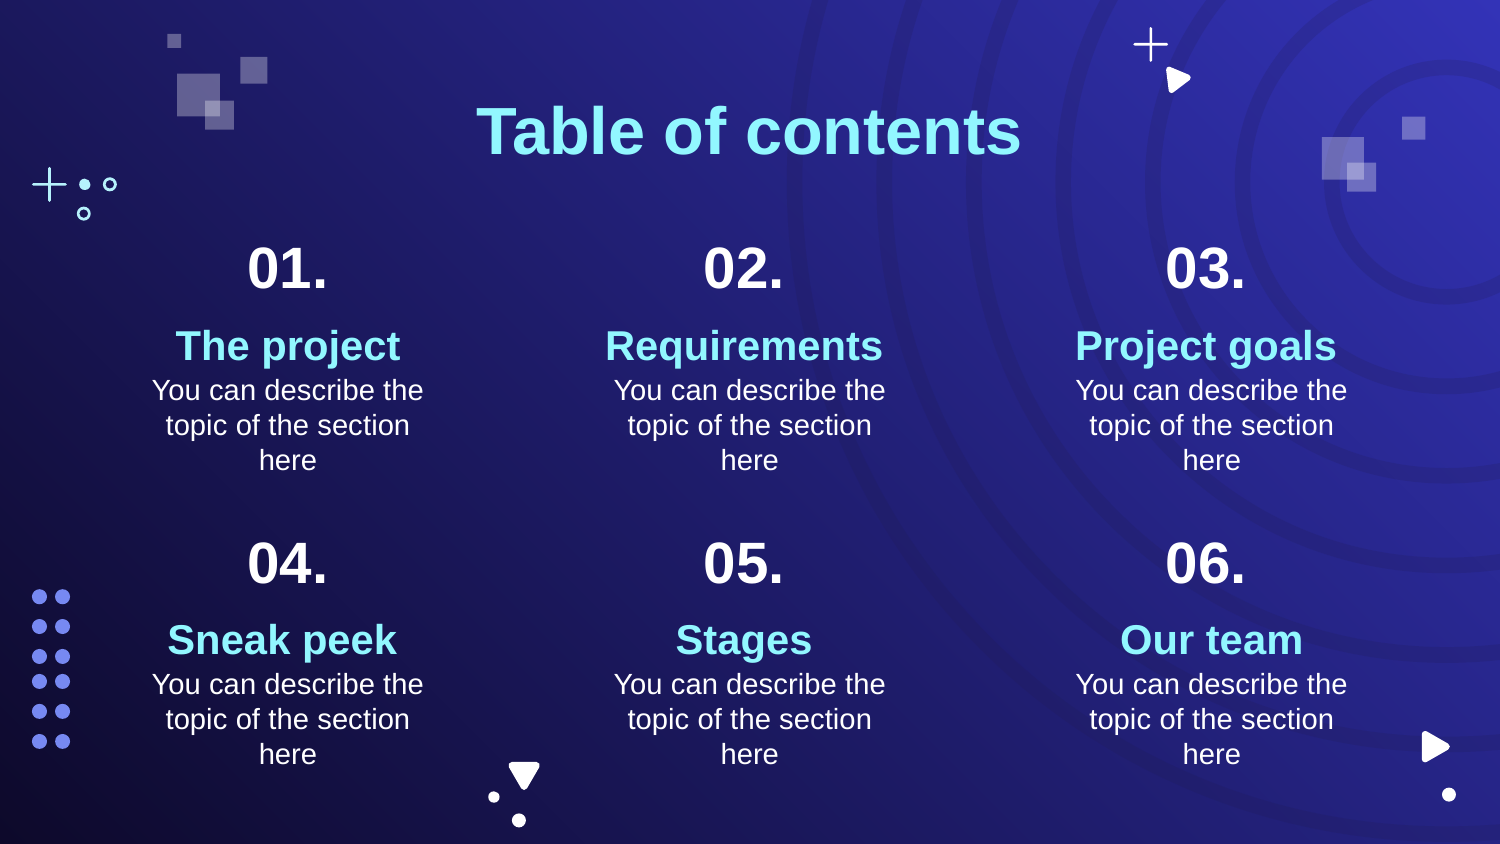

Table of contents
01.
02.
03.
# The project
Requirements
Project goals
You can describe the topic of the section here
You can describe the topic of the section here
You can describe the topic of the section here
04.
05.
06.
Sneak peek
Stages
Our team
You can describe the topic of the section here
You can describe the topic of the section here
You can describe the topic of the section here